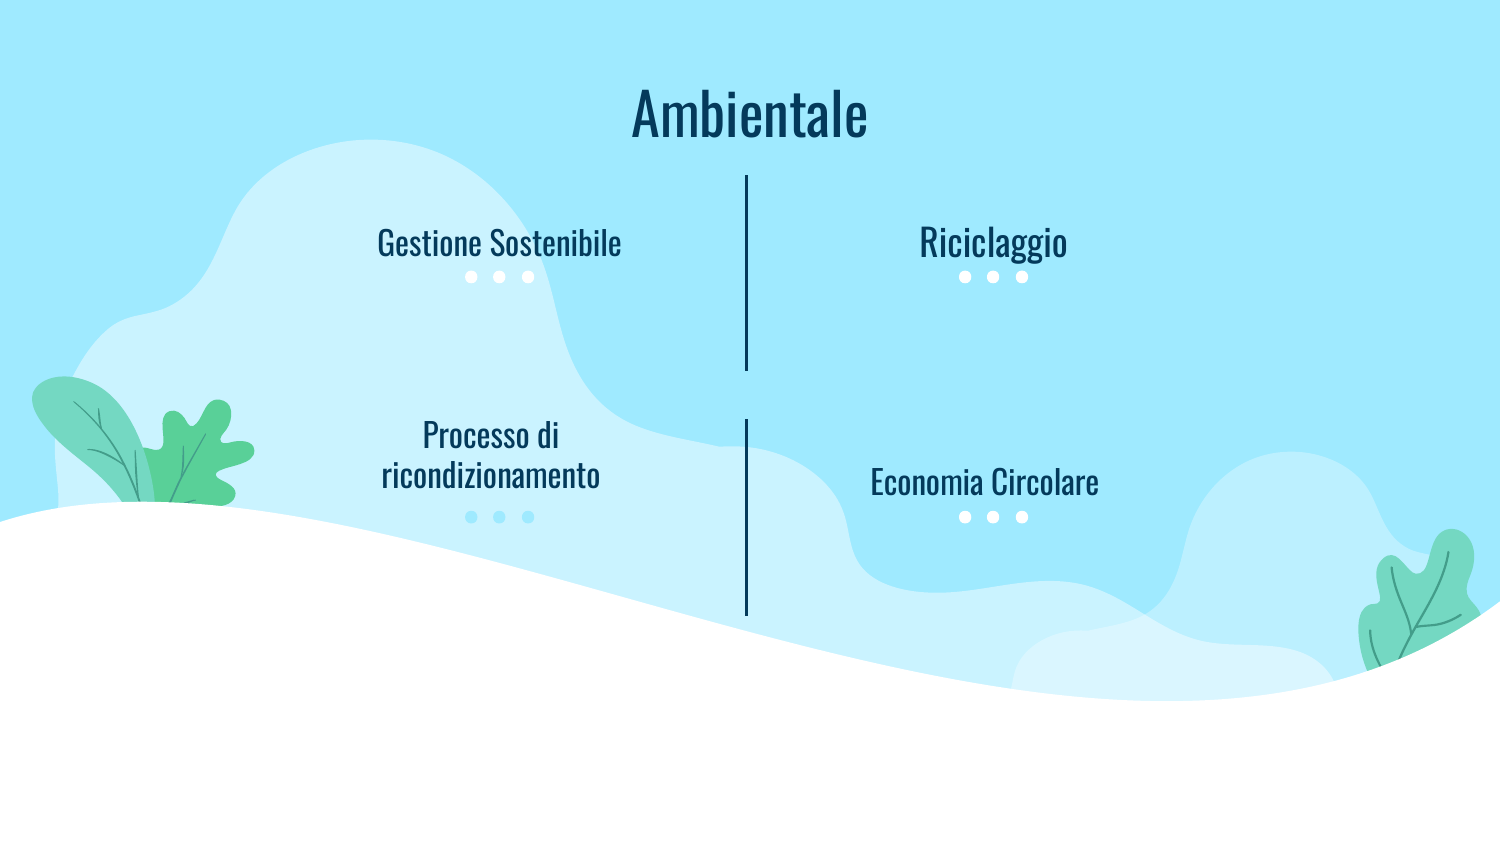

Ambientale

Riciclaggio
# Gestione Sostenibile

Legale
Sociale

Politico
Economico

Tecnologico

Processo di ricondizionamento
Economia Circolare